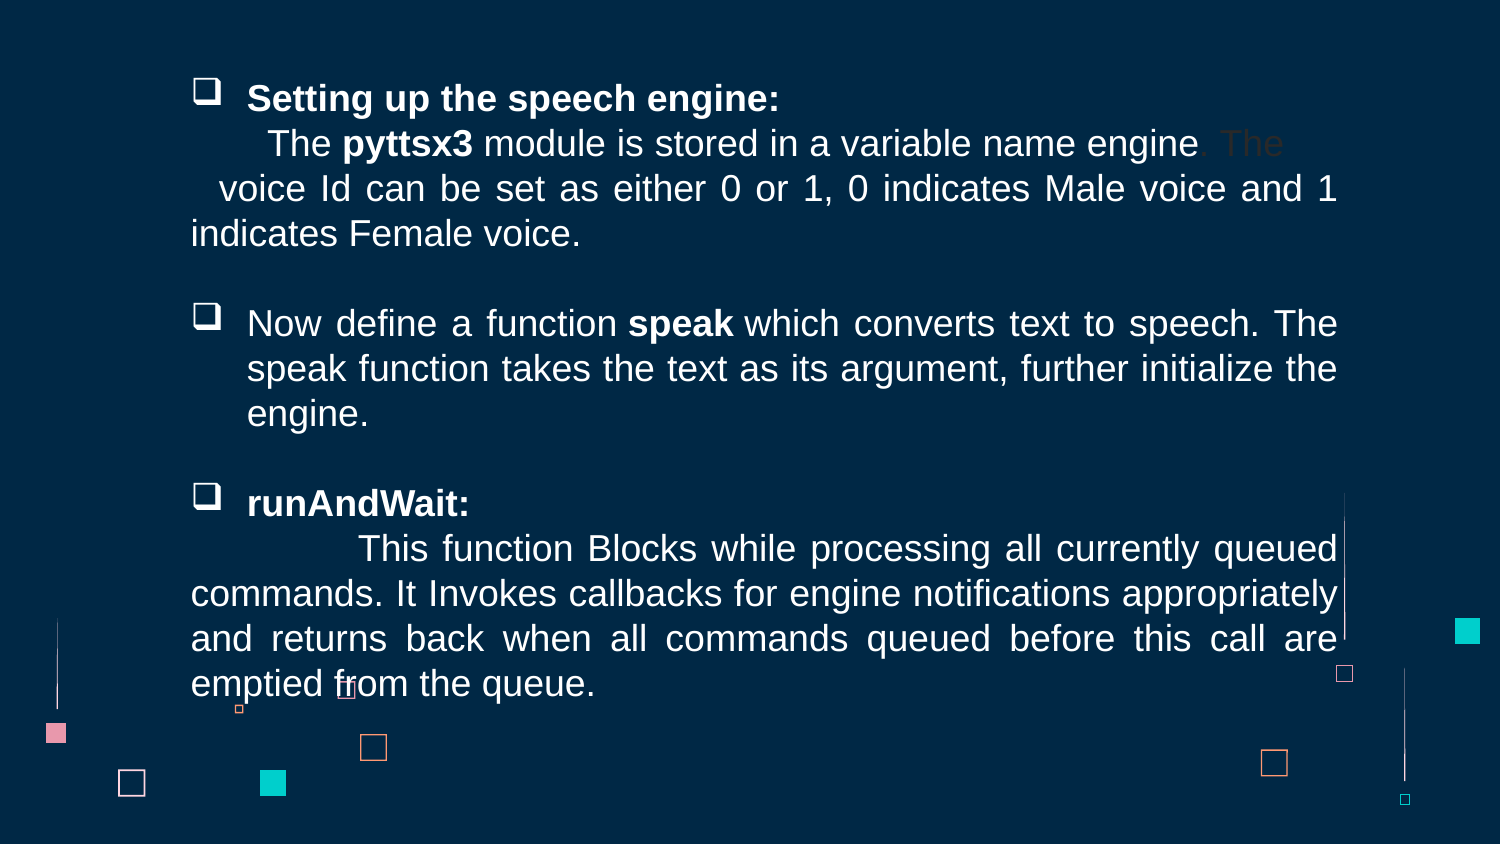

Setting up the speech engine:
       The pyttsx3 module is stored in a variable name engine. The        voice Id can be set as either 0 or 1, 0 indicates Male voice and 1 indicates Female voice.

Now define a function speak which converts text to speech. The speak function takes the text as its argument, further initialize the engine.

runAndWait:
            This function Blocks while processing all currently queued commands. It Invokes callbacks for engine notifications appropriately and returns back when all commands queued before this call are emptied from the queue.